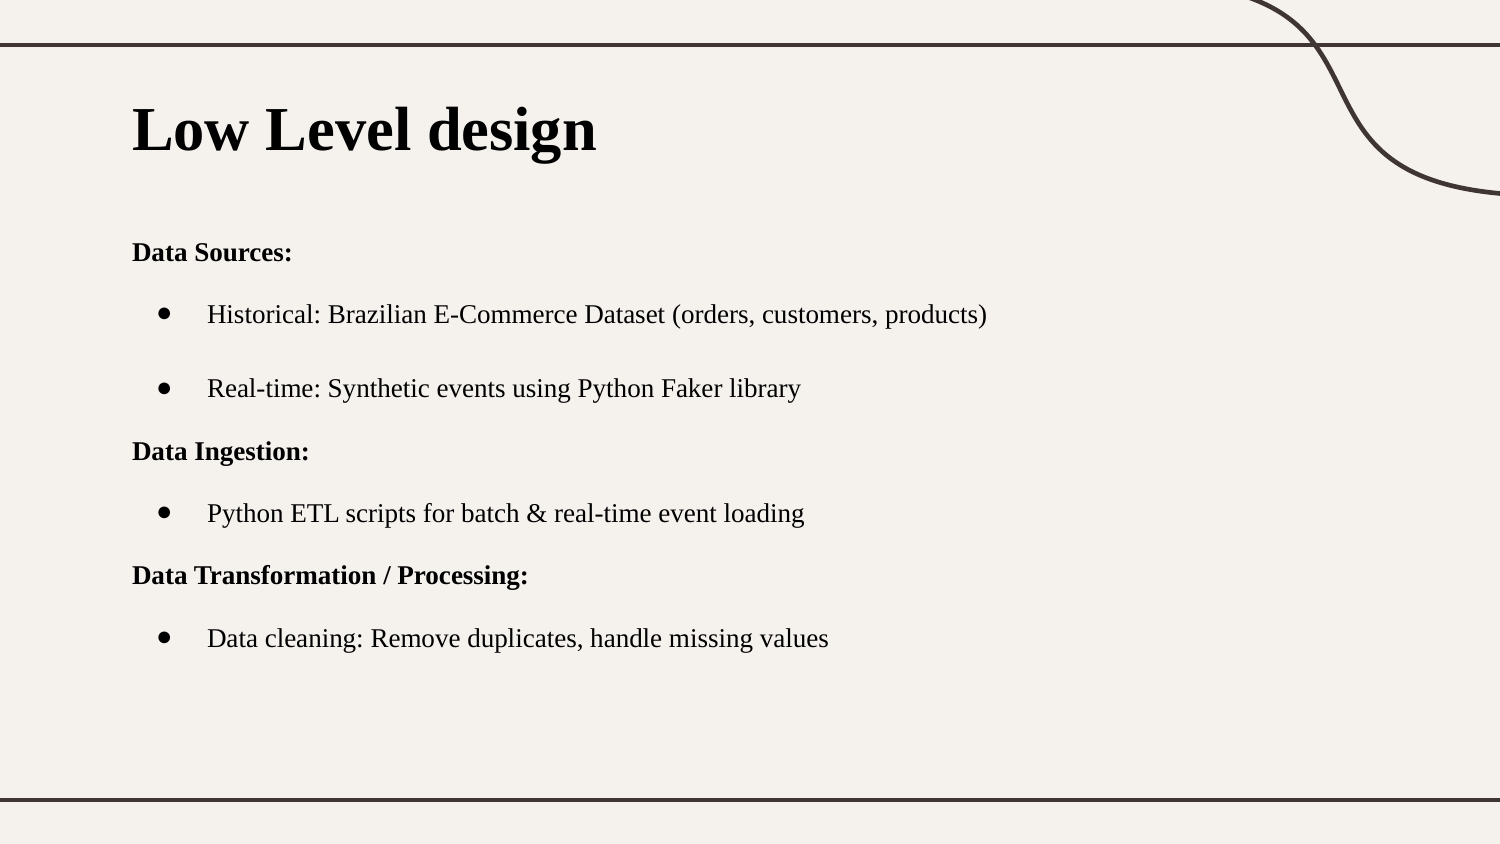

# Low Level design
Data Sources:
Historical: Brazilian E-Commerce Dataset (orders, customers, products)
Real-time: Synthetic events using Python Faker library
Data Ingestion:
Python ETL scripts for batch & real-time event loading
Data Transformation / Processing:
Data cleaning: Remove duplicates, handle missing values